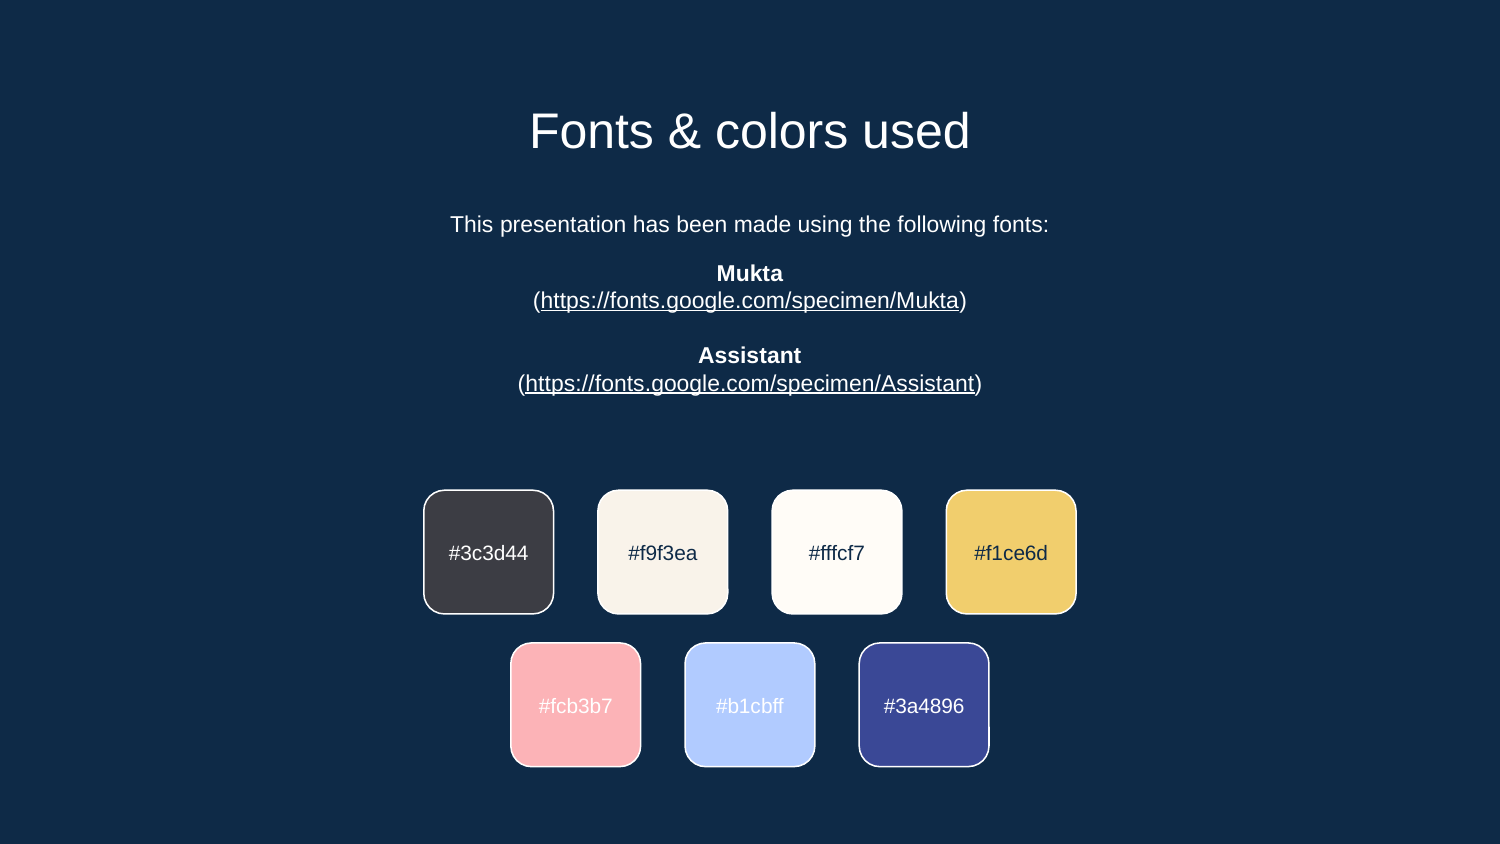

# Fonts & colors used
This presentation has been made using the following fonts:
Mukta
(https://fonts.google.com/specimen/Mukta)

Assistant
(https://fonts.google.com/specimen/Assistant)

#3c3d44
#f9f3ea
#fffcf7
#f1ce6d

#fcb3b7
#b1cbff
#3a4896